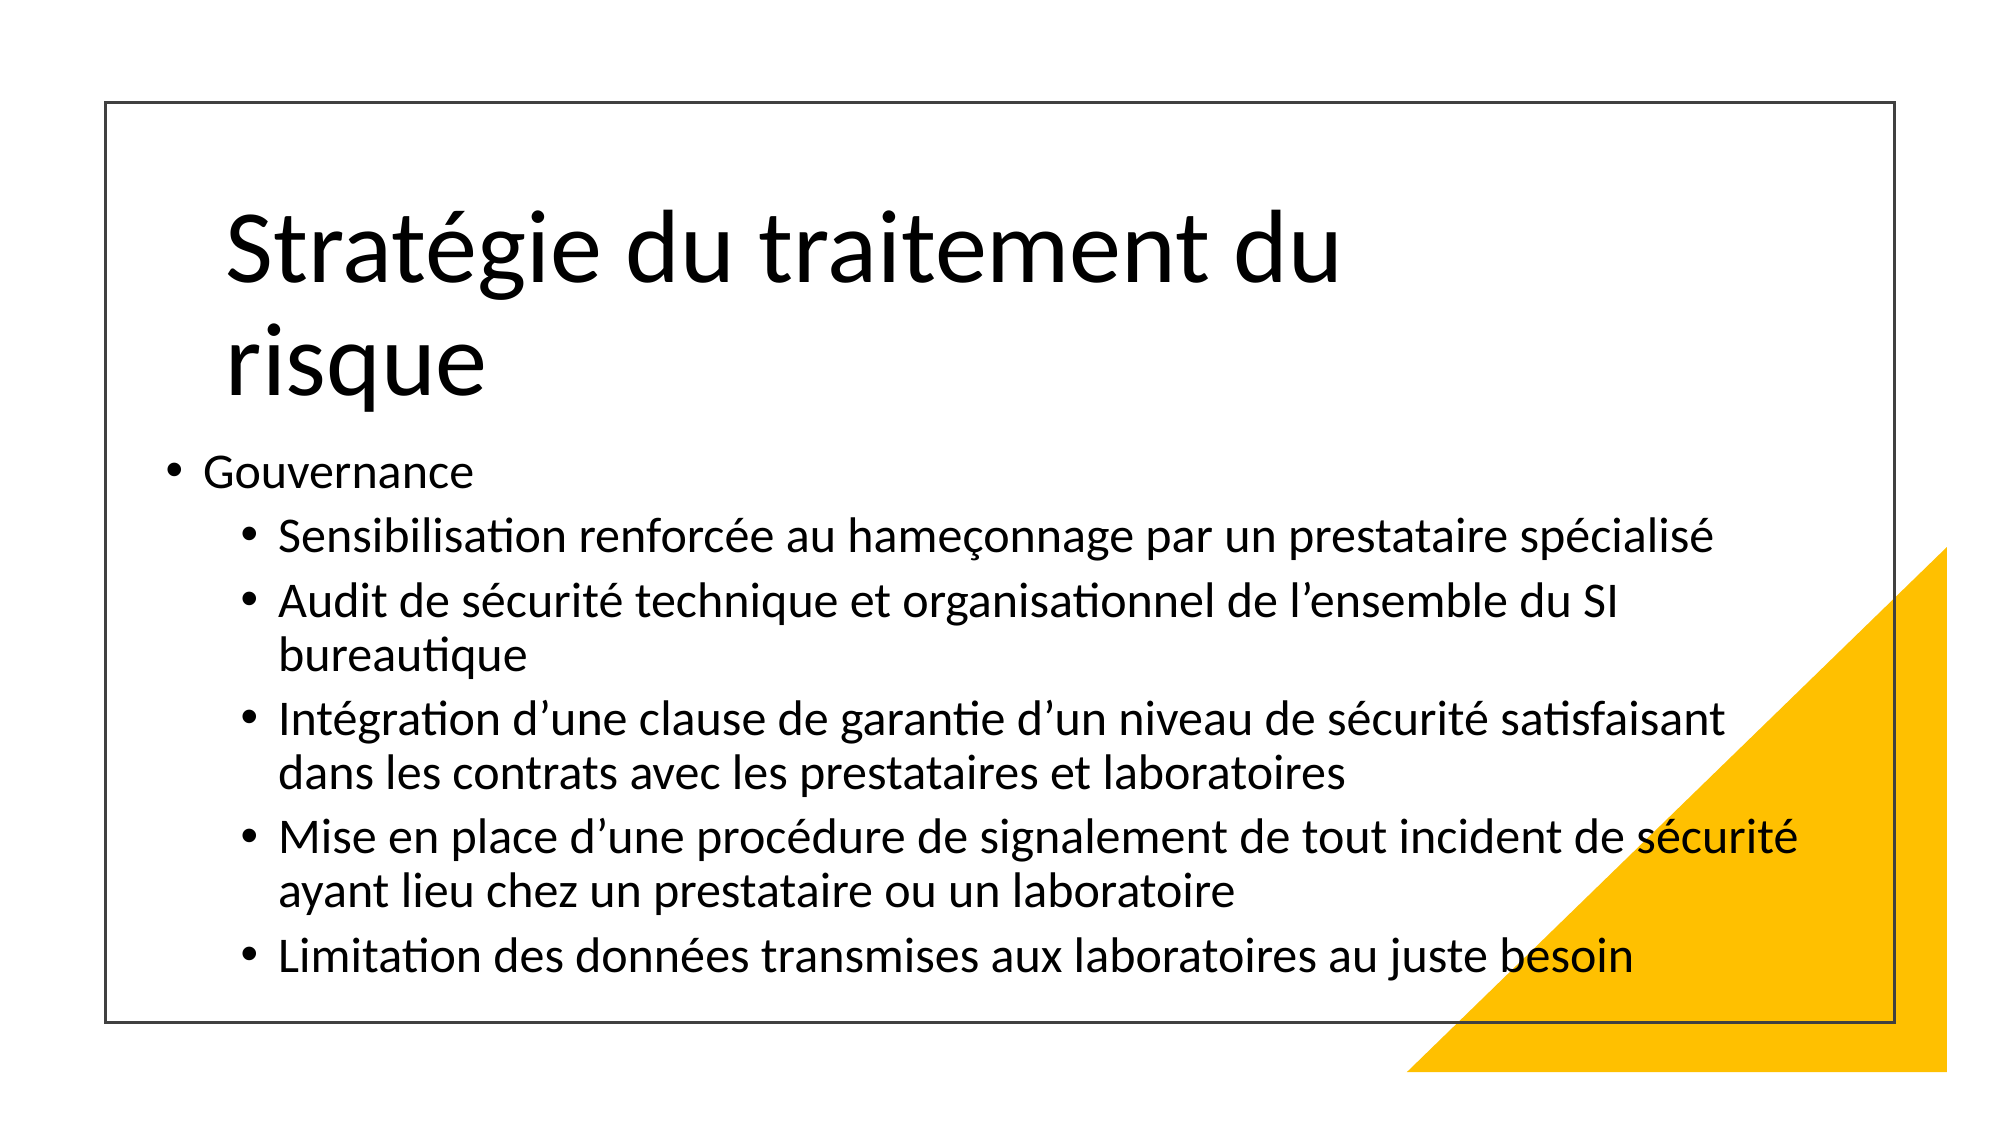

# Stratégie du traitement du risque
Gouvernance
Sensibilisation renforcée au hameçonnage par un prestataire spécialisé
Audit de sécurité technique et organisationnel de l’ensemble du SI bureautique
Intégration d’une clause de garantie d’un niveau de sécurité satisfaisant dans les contrats avec les prestataires et laboratoires
Mise en place d’une procédure de signalement de tout incident de sécurité ayant lieu chez un prestataire ou un laboratoire
Limitation des données transmises aux laboratoires au juste besoin